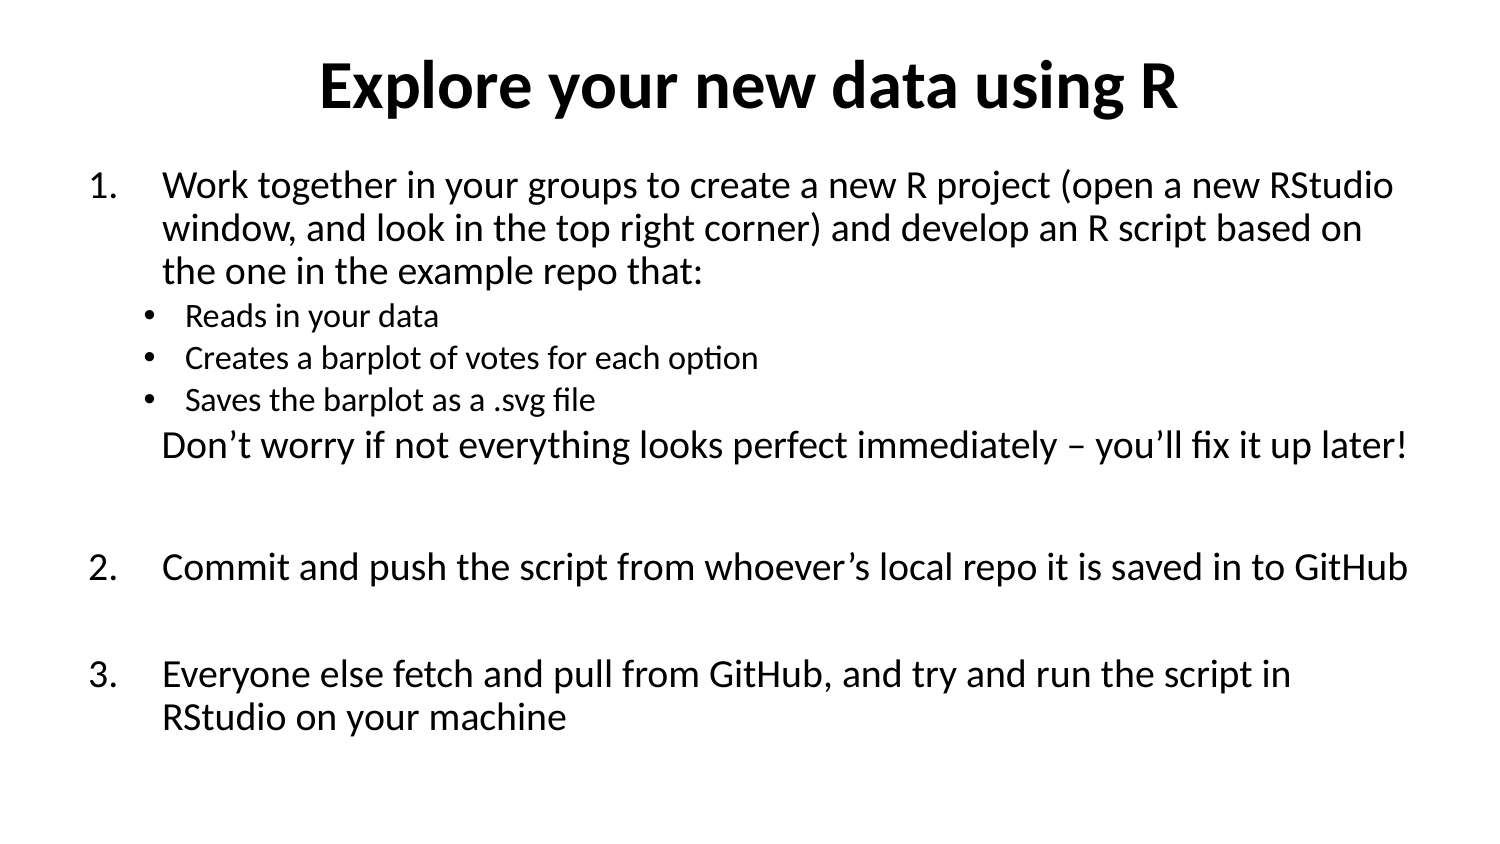

# Explore your new data using R
Work together in your groups to create a new R project (open a new RStudio window, and look in the top right corner) and develop an R script based on the one in the example repo that:
Reads in your data
Creates a barplot of votes for each option
Saves the barplot as a .svg file
  Don’t worry if not everything looks perfect immediately – you’ll fix it up later!

Commit and push the script from whoever’s local repo it is saved in to GitHub

Everyone else fetch and pull from GitHub, and try and run the script in RStudio on your machine